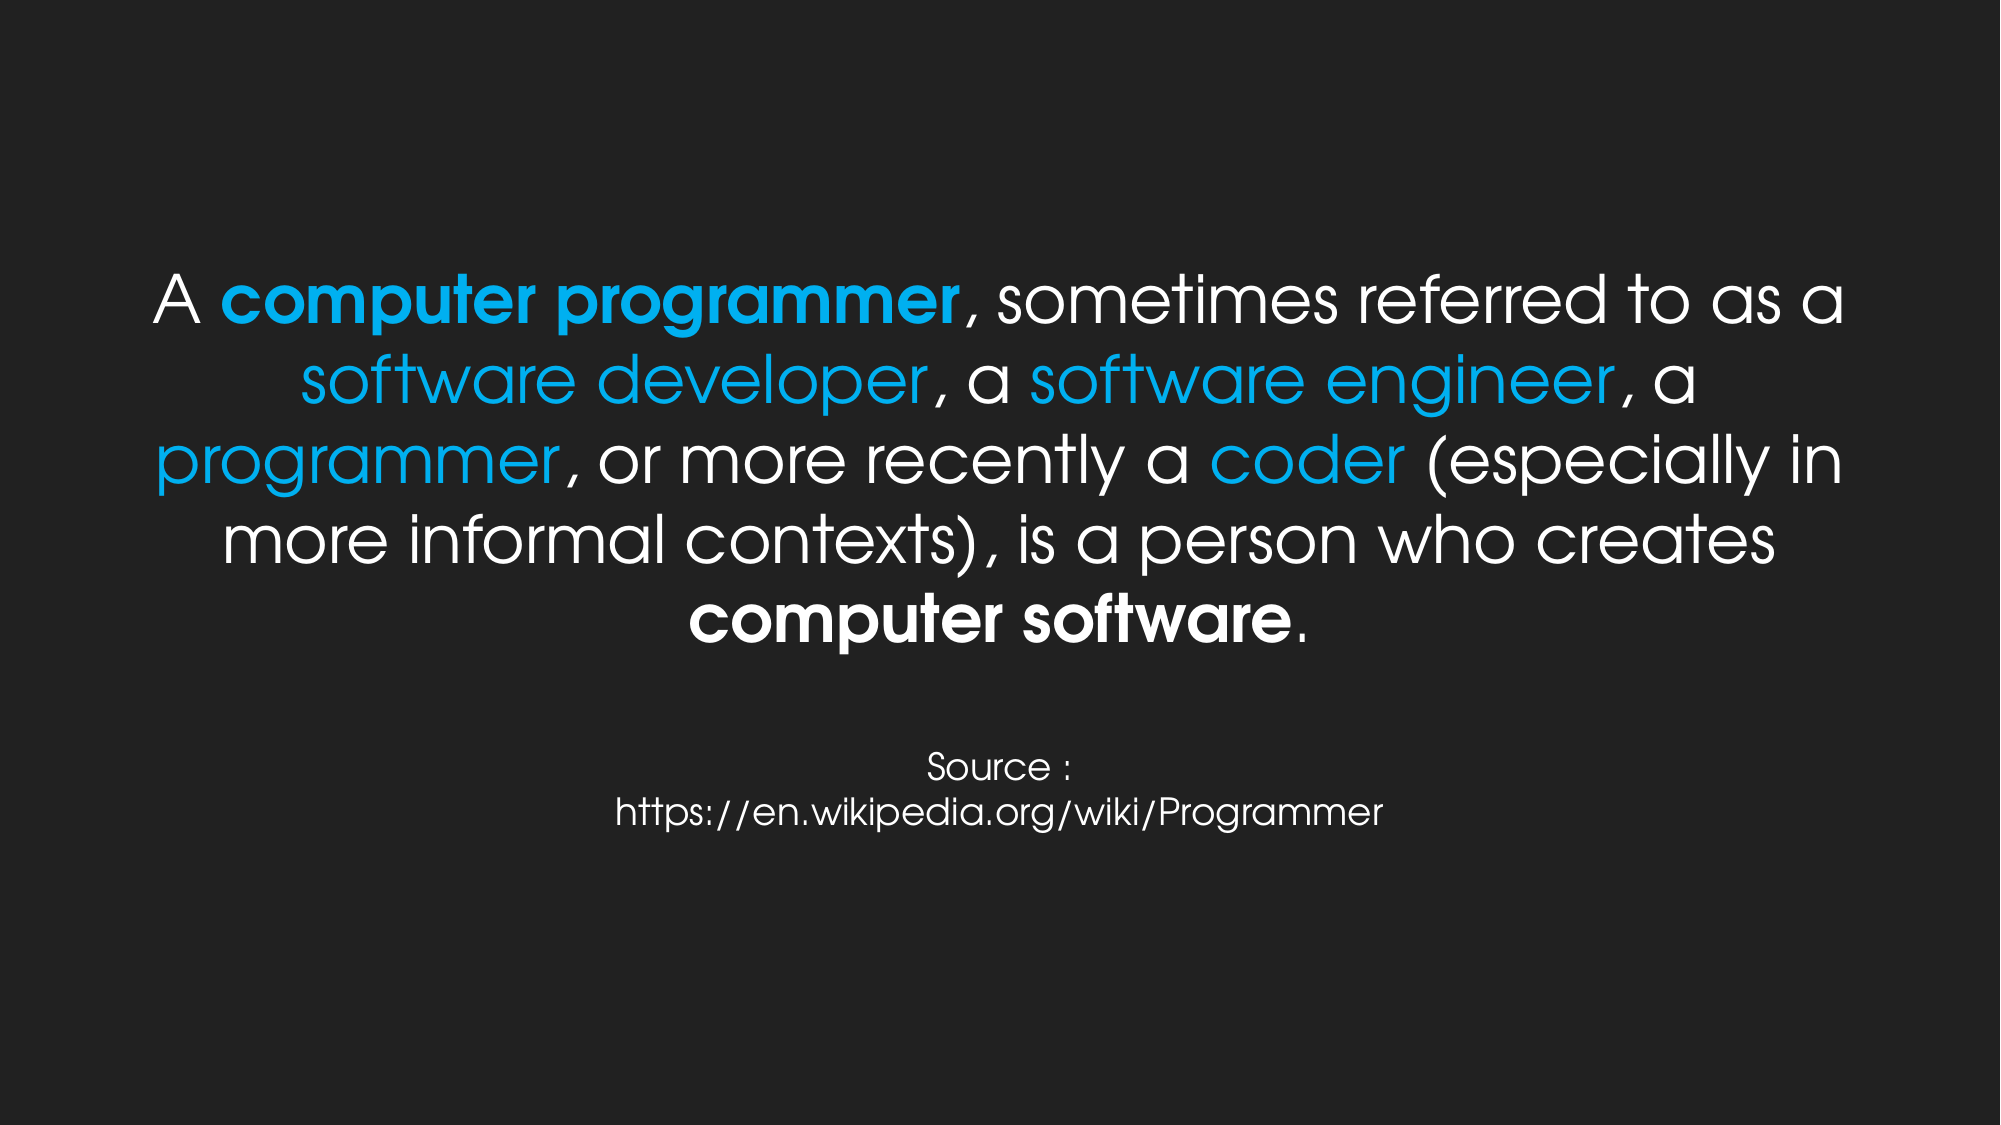

A computer programmer, sometimes referred to as a software developer, a software engineer, a programmer, or more recently a coder (especially in more informal contexts), is a person who creates computer software.
Source :
https://en.wikipedia.org/wiki/Programmer